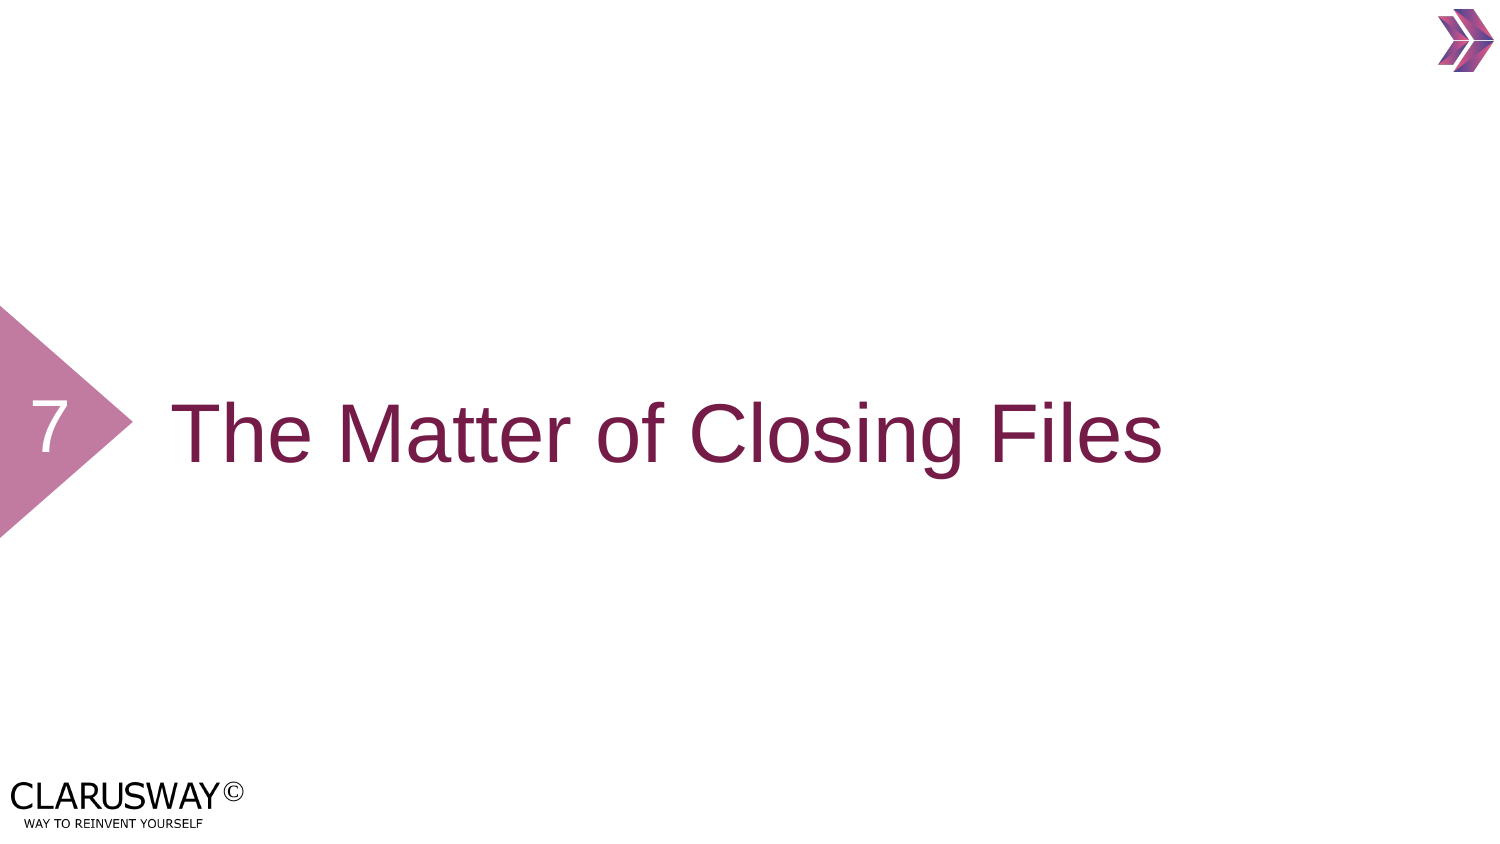

7
# The Matter of Closing Files